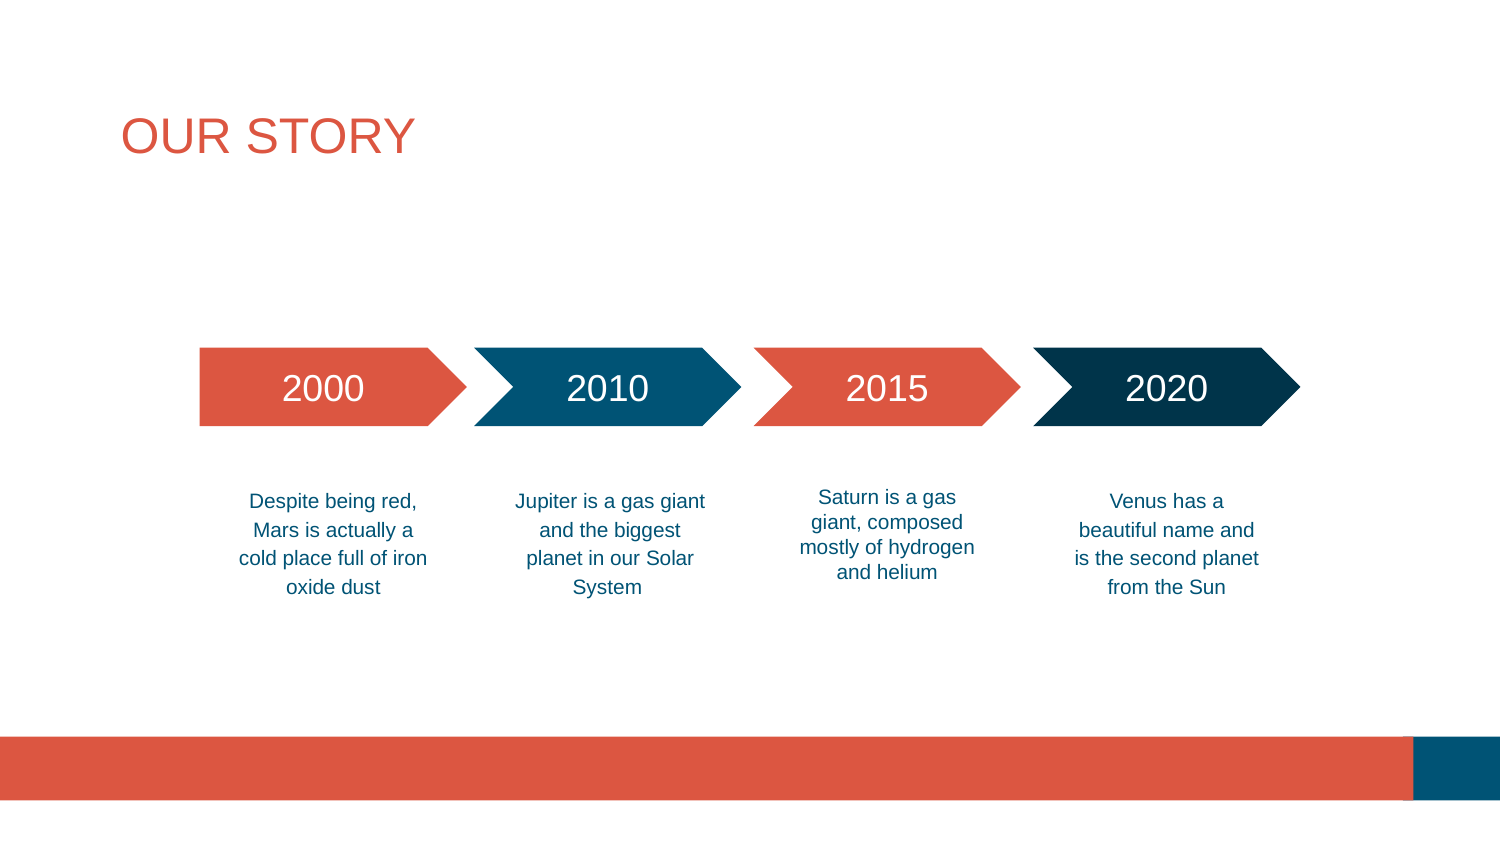

# OUR STORY
2000
2010
2015
2020
Despite being red, Mars is actually a cold place full of iron oxide dust
Jupiter is a gas giant and the biggest planet in our Solar System
Saturn is a gas giant, composed mostly of hydrogen and helium
Venus has a beautiful name and is the second planet from the Sun